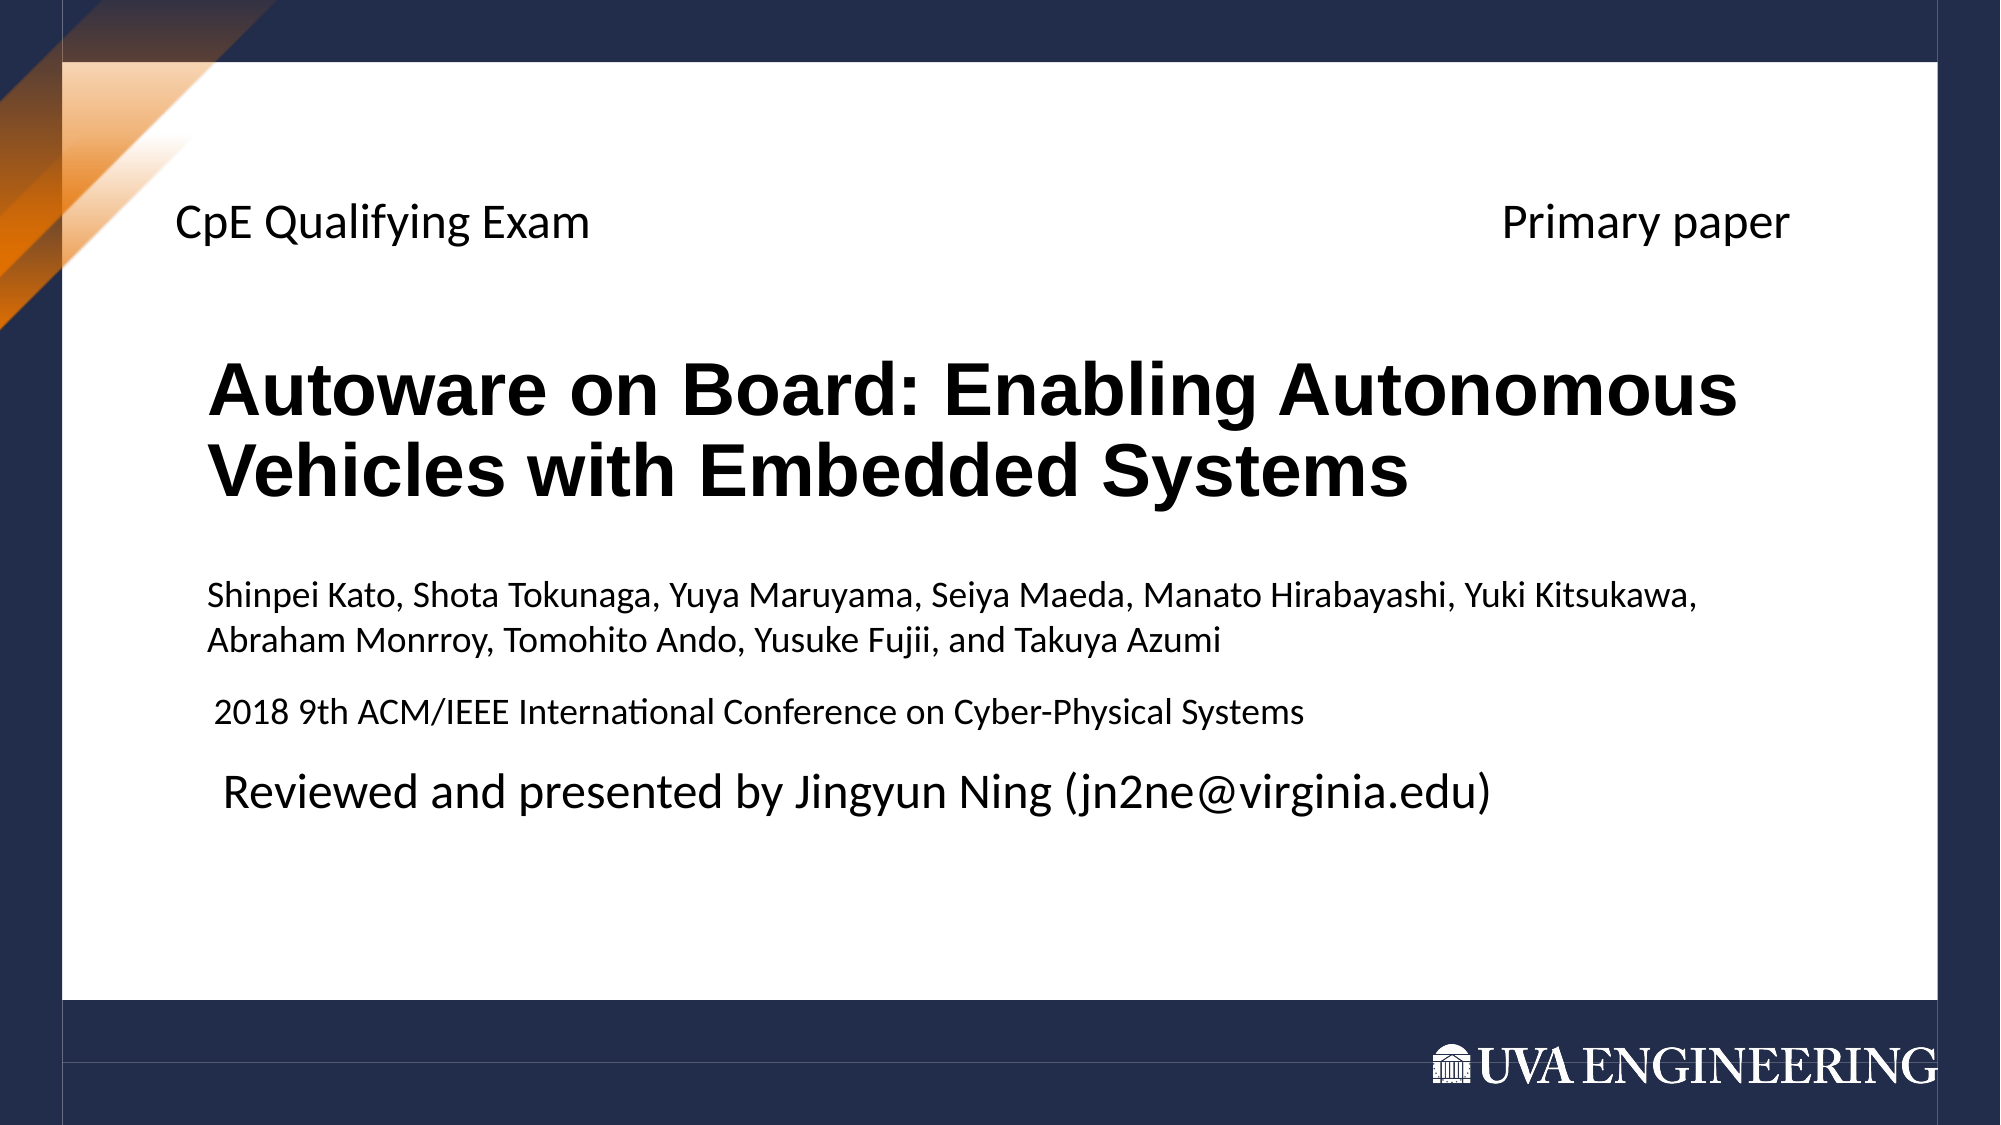

Primary paper
CpE Qualifying Exam
Autoware on Board: Enabling Autonomous Vehicles with Embedded Systems
Shinpei Kato, Shota Tokunaga, Yuya Maruyama, Seiya Maeda, Manato Hirabayashi, Yuki Kitsukawa, Abraham Monrroy, Tomohito Ando, Yusuke Fujii, and Takuya Azumi
2018 9th ACM/IEEE International Conference on Cyber-Physical Systems
Reviewed and presented by Jingyun Ning (jn2ne@virginia.edu)